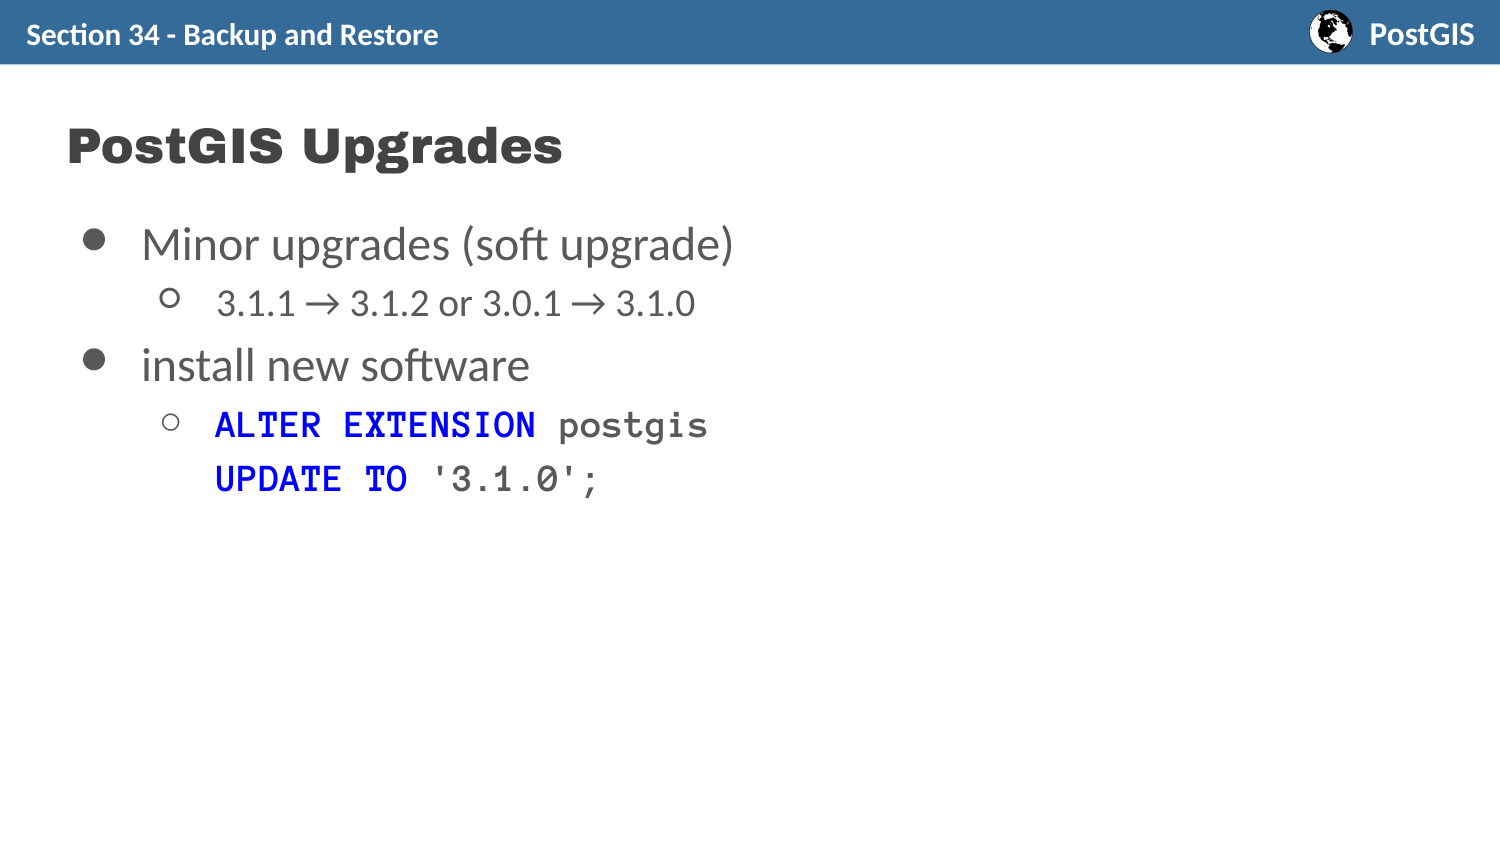

Section 34 - Backup and Restore
# PostGIS Upgrades
Minor upgrades (soft upgrade)
3.1.1 → 3.1.2 or 3.0.1 → 3.1.0
install new software
ALTER EXTENSION postgis
UPDATE TO '3.1.0';